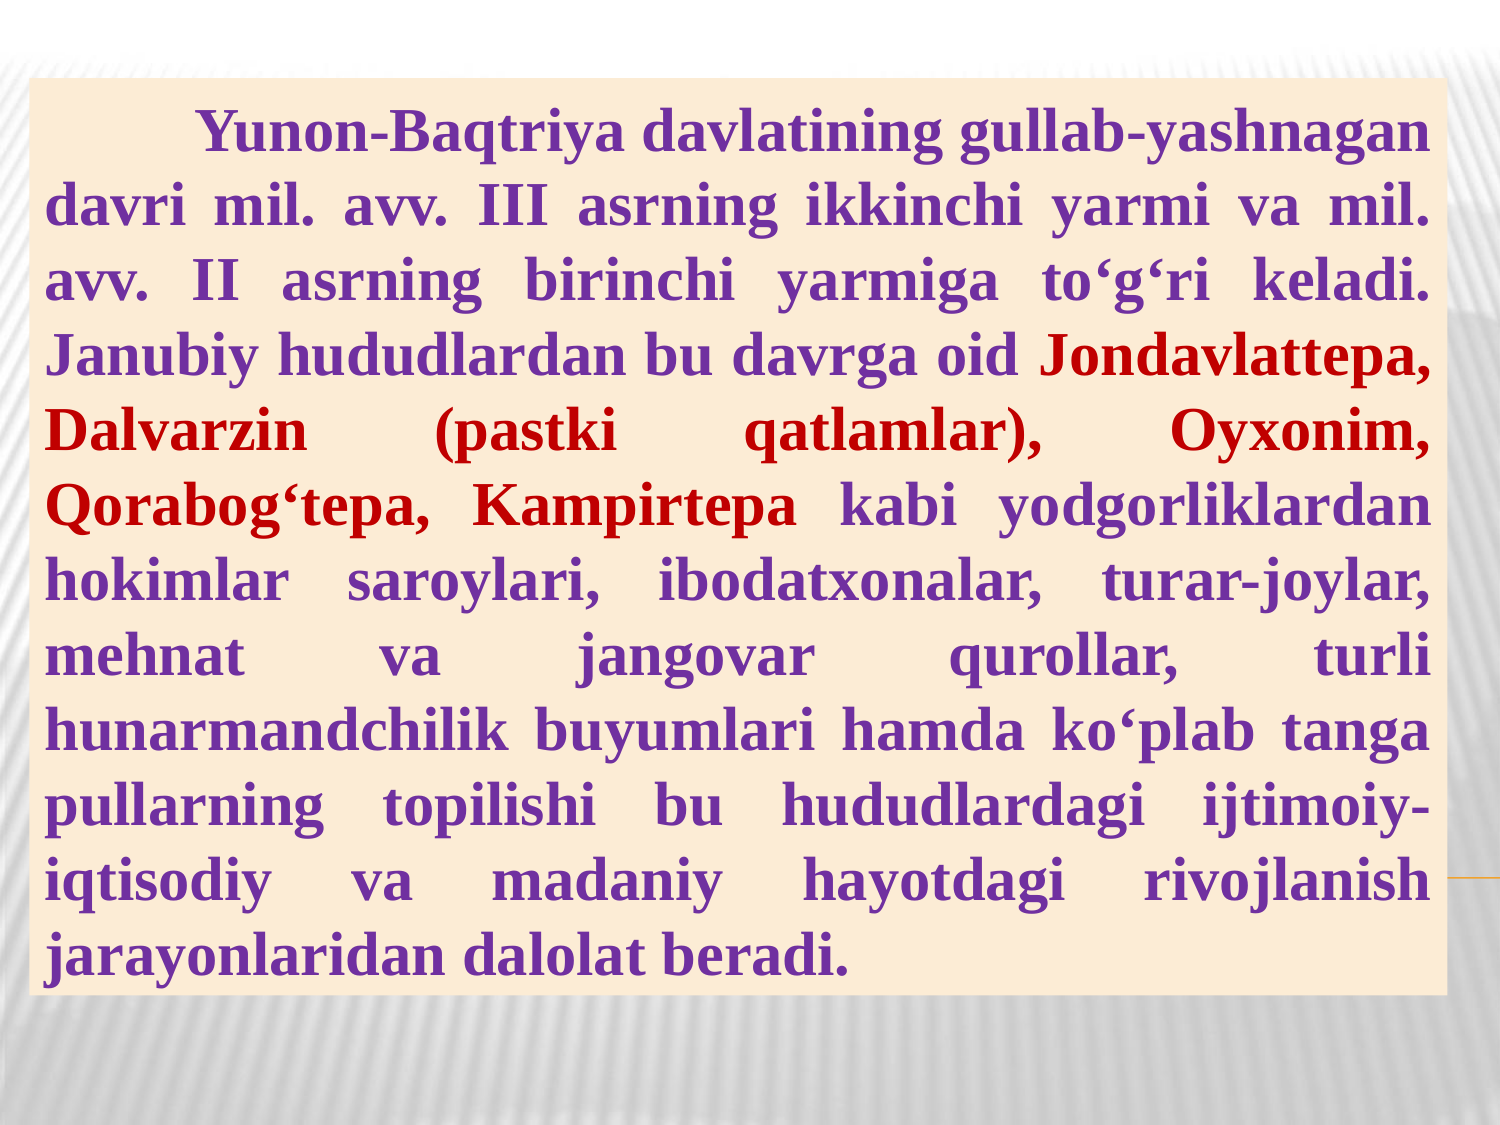

Yunon-Baqtriya davlatining gullab-yashnagan davri mil. avv. III asrning ikkinchi yarmi va mil. avv. II asrning birinchi yarmiga to‘g‘ri keladi. Janubiy hududlardan bu davrga oid Jondavlattepa, Dalvarzin (pastki qatlamlar), Oyxonim, Qorabog‘tepa, Kampirtepa kabi yodgorliklardan hokimlar saroylari, ibodatxonalar, turar-joylar, mehnat va jangovar qurollar, turli hunarmandchilik buyumlari hamda ko‘plab tanga pullarning topilishi bu hududlardagi ijtimoiy-iqtisodiy va madaniy hayotdagi rivojlanish jarayonlaridan dalolat beradi.